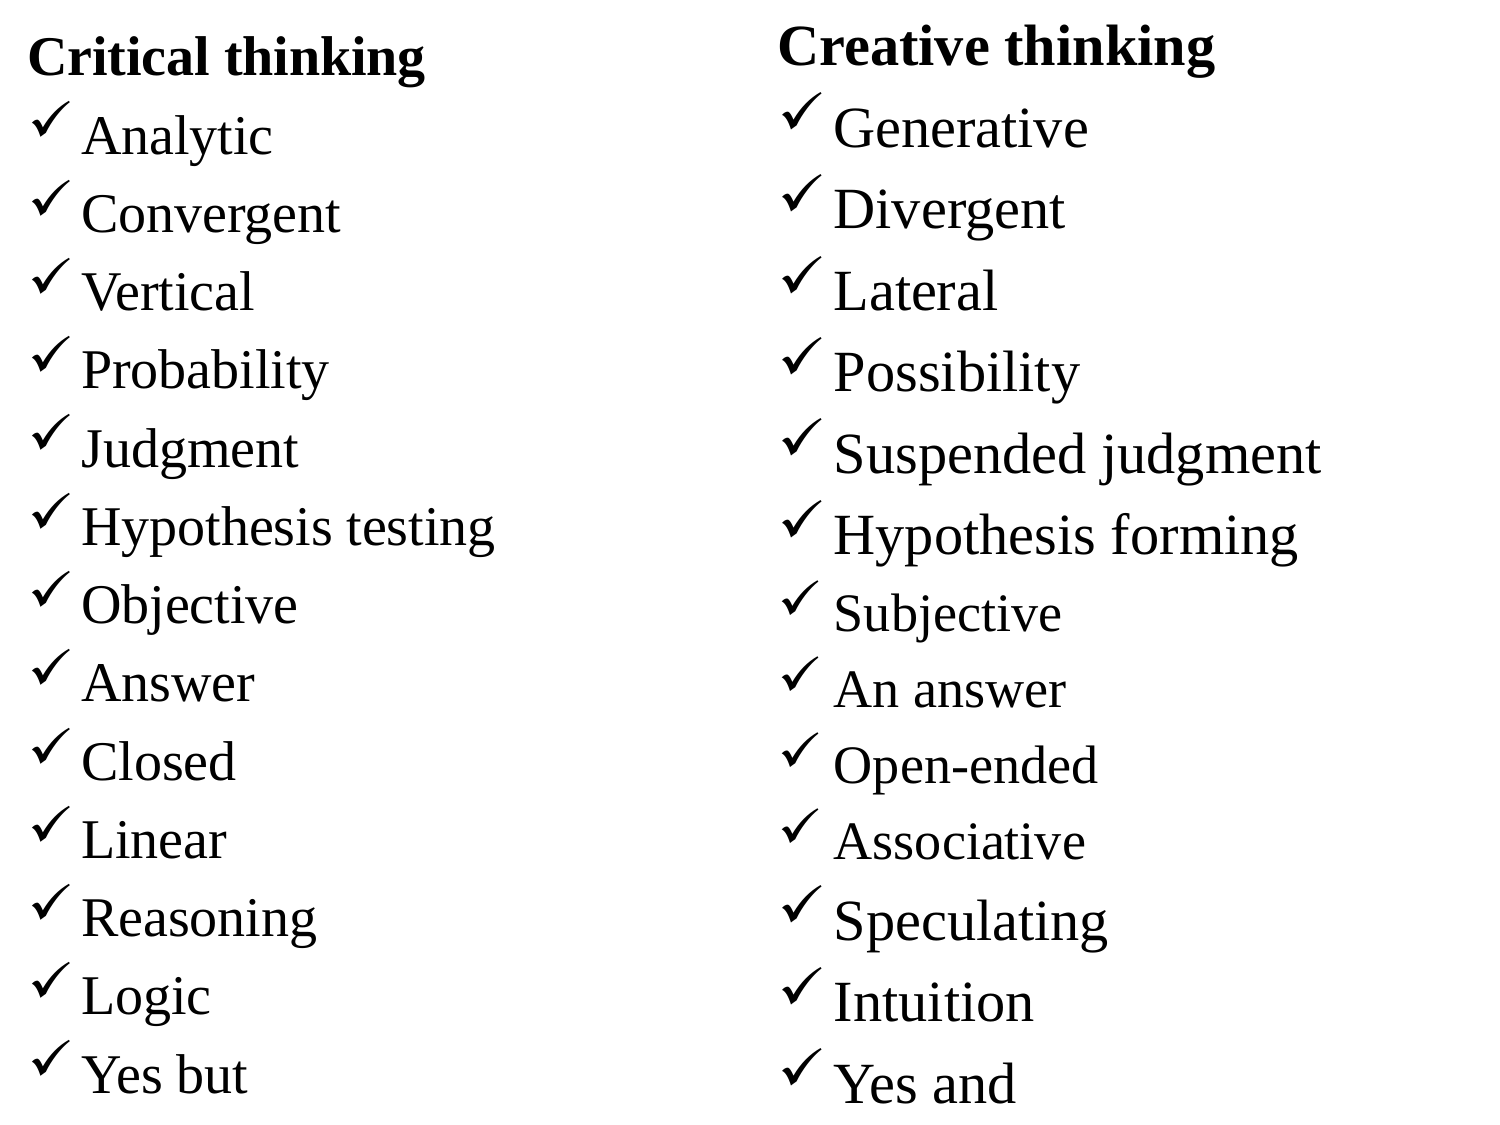

Creative thinking
Generative
Divergent
Lateral
Possibility
Suspended judgment
Hypothesis forming
Subjective
An answer
Open-ended
Associative
Speculating
Intuition
Yes and
Critical thinking
Analytic
Convergent
Vertical
Probability
Judgment
Hypothesis testing
Objective
Answer
Closed
Linear
Reasoning
Logic
Yes but